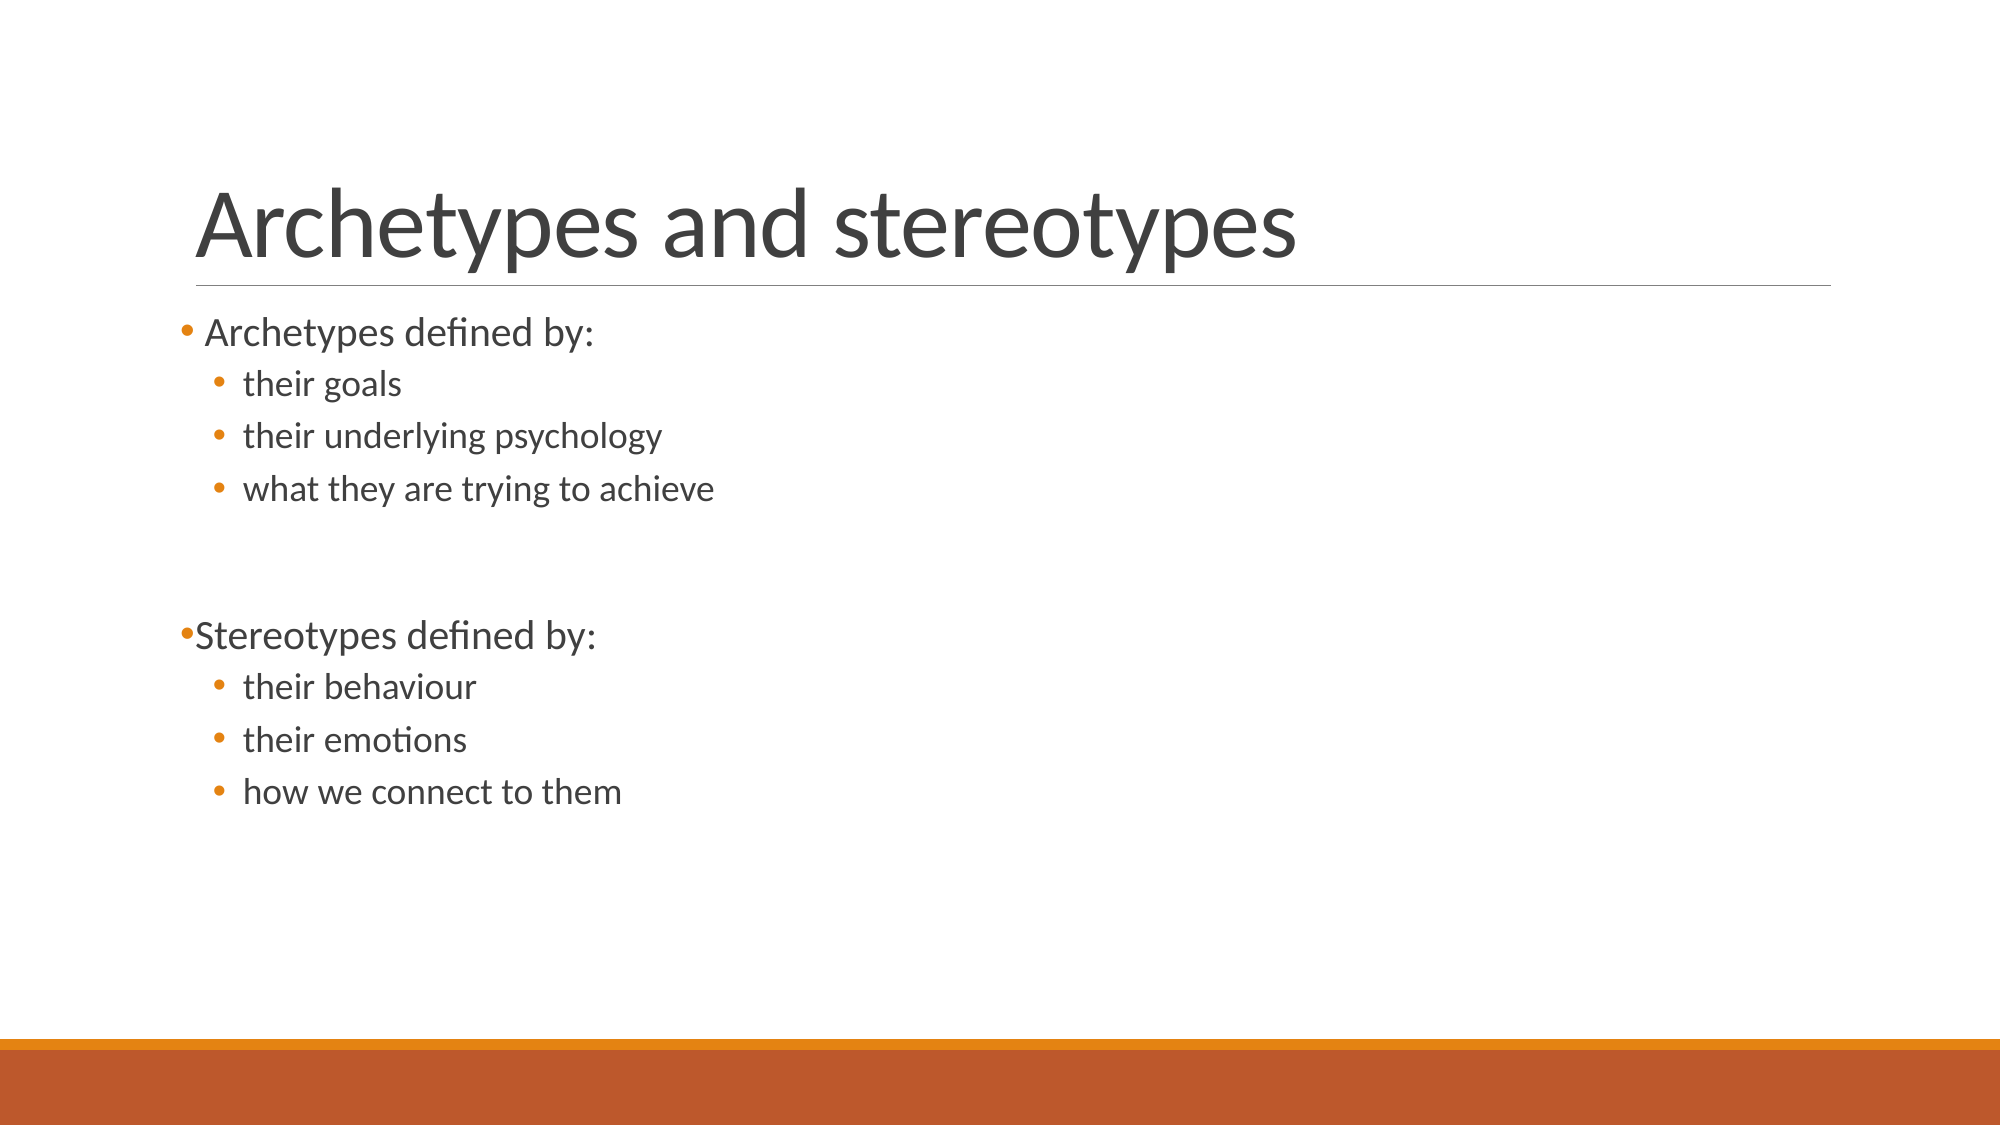

# Archetypes and stereotypes
 Archetypes defined by:
their goals
their underlying psychology
what they are trying to achieve

Stereotypes defined by:
their behaviour
their emotions
how we connect to them